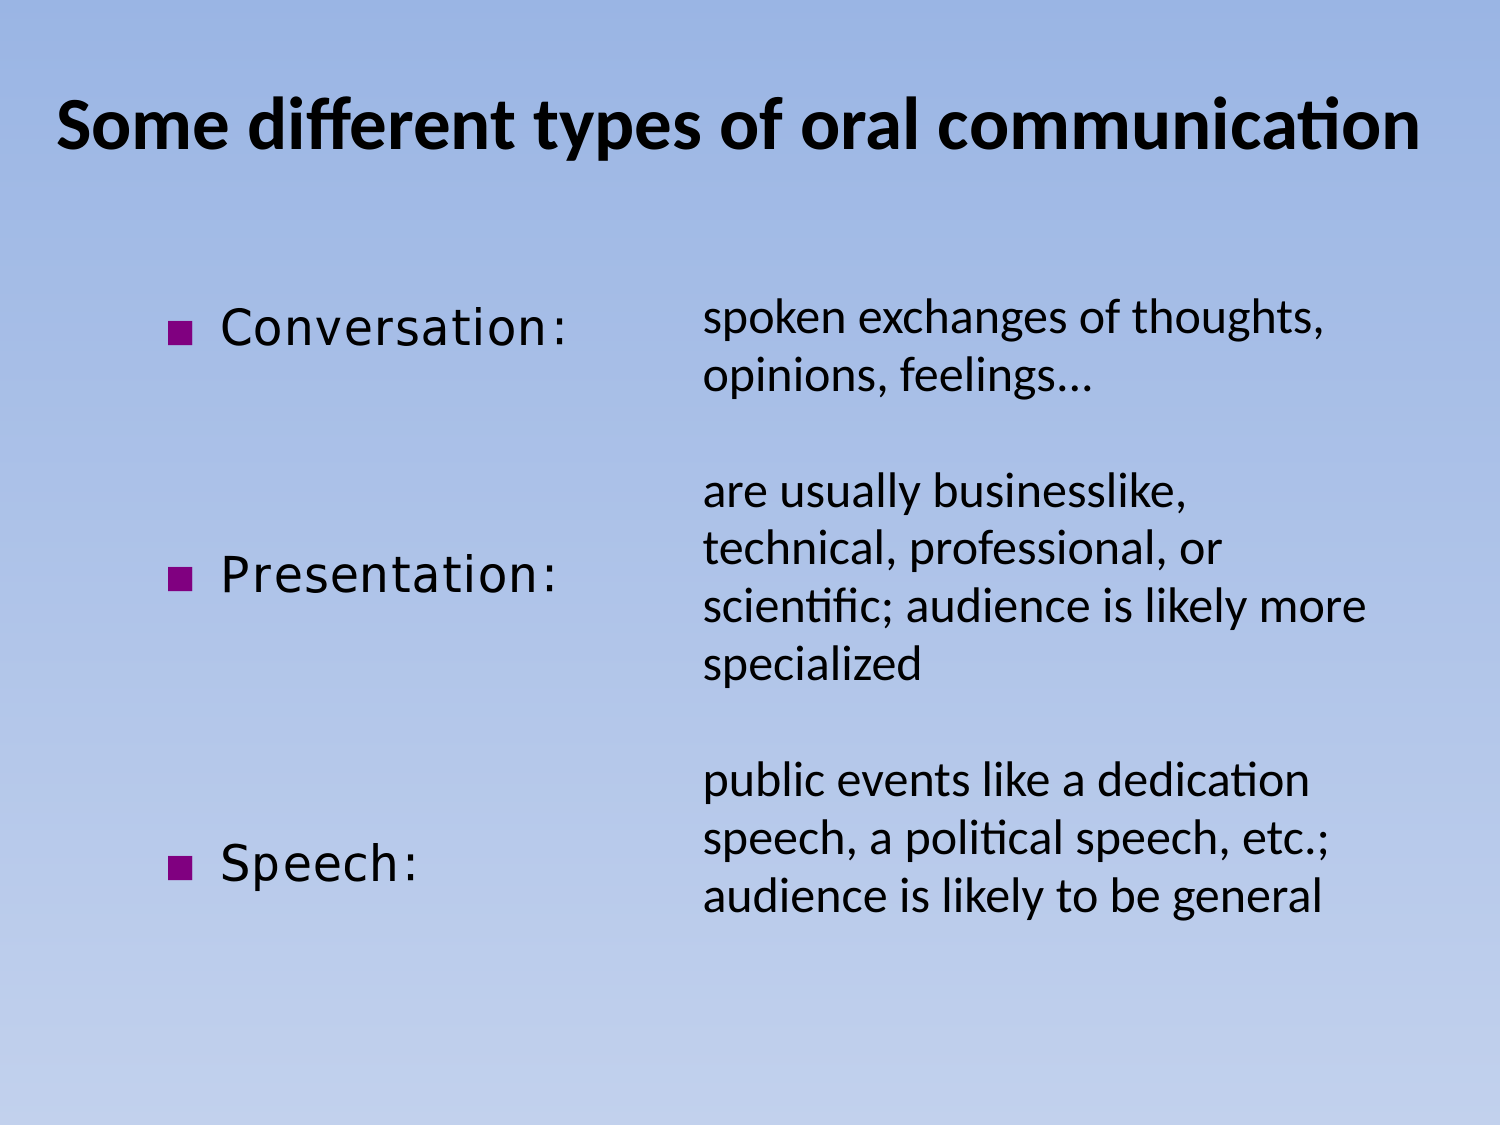

Some different types of oral communication
spoken exchanges of thoughts,
opinions, feelings...

are usually businesslike,
technical, professional, or
scientific; audience is likely more
specialized

public events like a dedication
speech, a political speech, etc.;
audience is likely to be general

Conversation:

Presentation:

Speech: